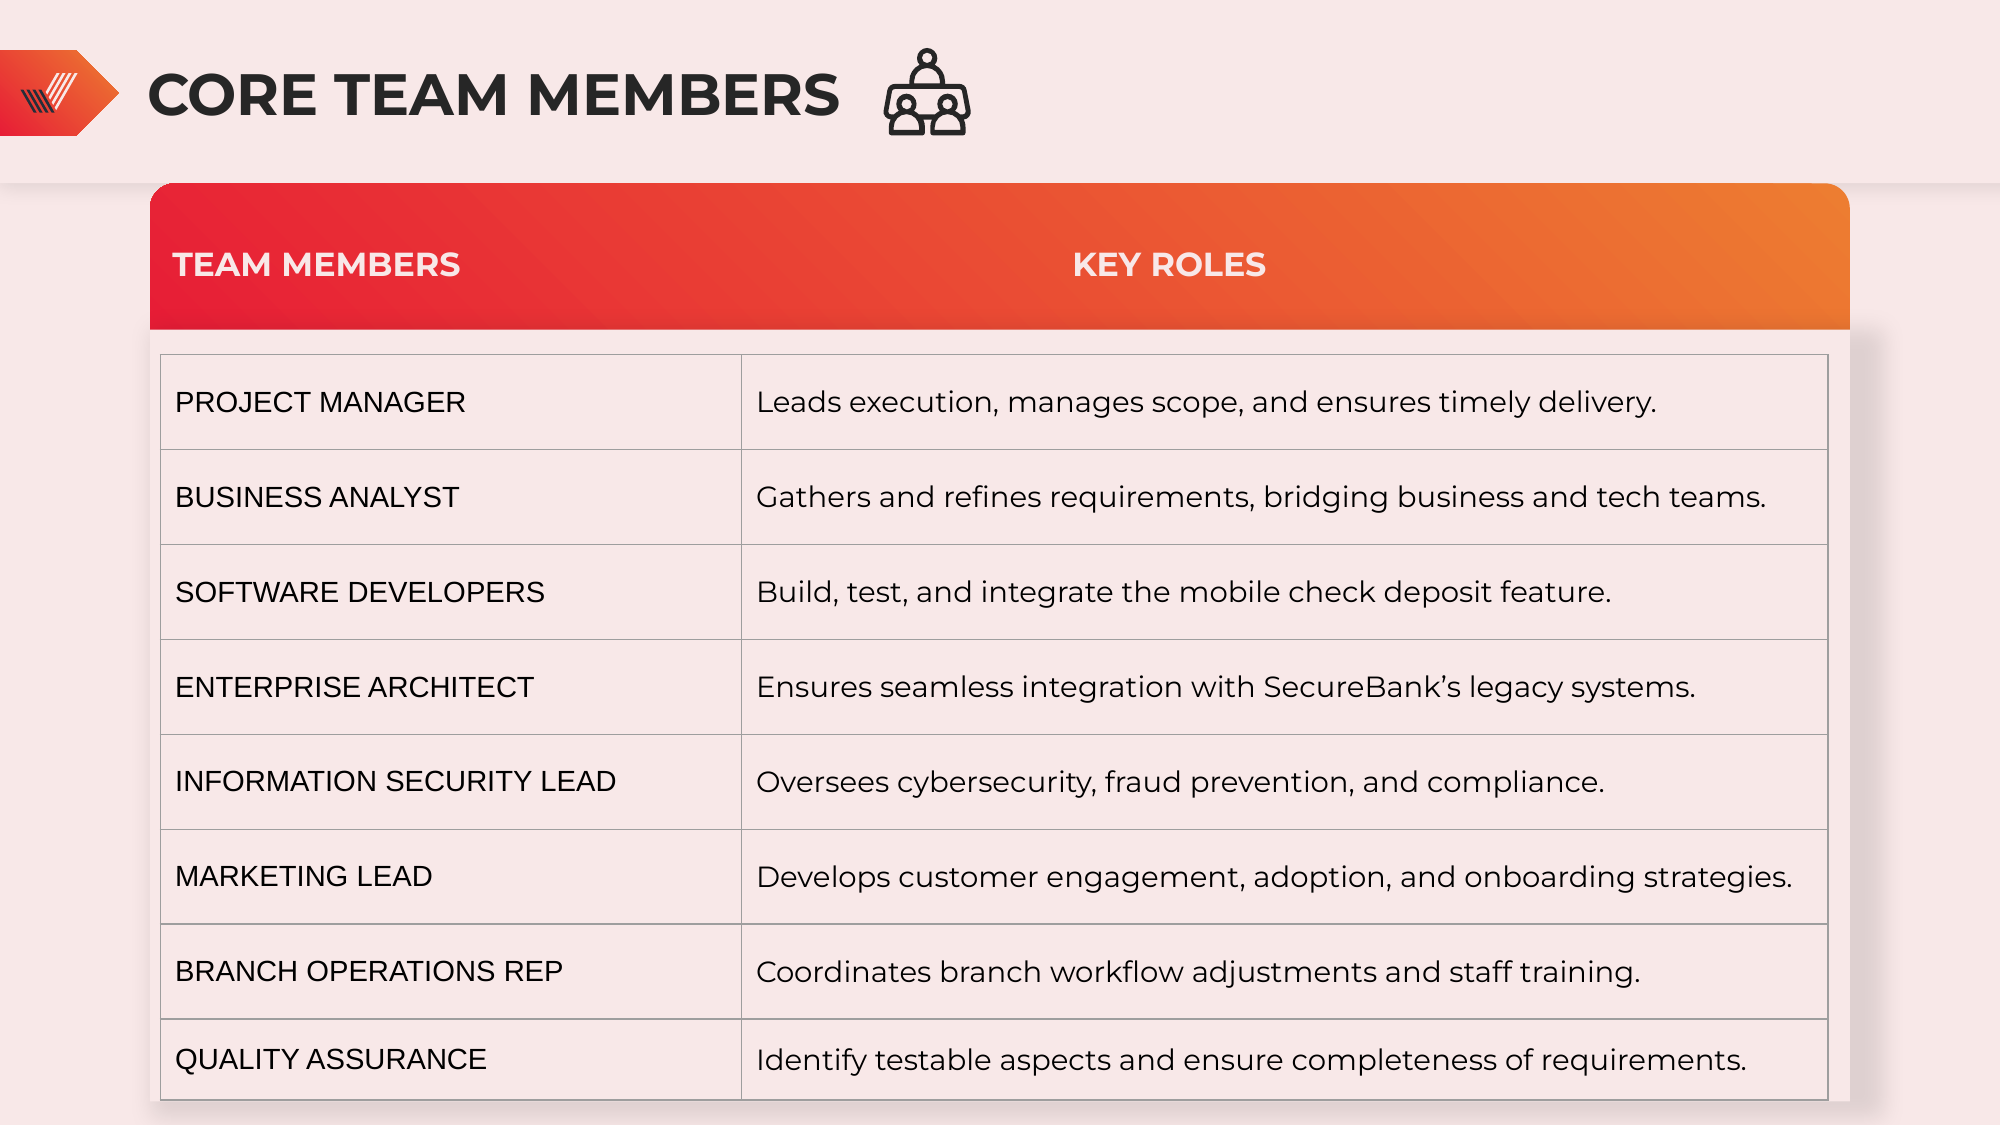

CORE TEAM MEMBERS

TEAM MEMBERS					KEY ROLES

| PROJECT MANAGER | Leads execution, manages scope, and ensures timely delivery. |
| --- | --- |
| BUSINESS ANALYST | Gathers and refines requirements, bridging business and tech teams. |
| SOFTWARE DEVELOPERS | Build, test, and integrate the mobile check deposit feature. |
| ENTERPRISE ARCHITECT | Ensures seamless integration with SecureBank’s legacy systems. |
| INFORMATION SECURITY LEAD | Oversees cybersecurity, fraud prevention, and compliance. |
| MARKETING LEAD | Develops customer engagement, adoption, and onboarding strategies. |
| BRANCH OPERATIONS REP | Coordinates branch workflow adjustments and staff training. |
| QUALITY ASSURANCE | Identify testable aspects and ensure completeness of requirements. |